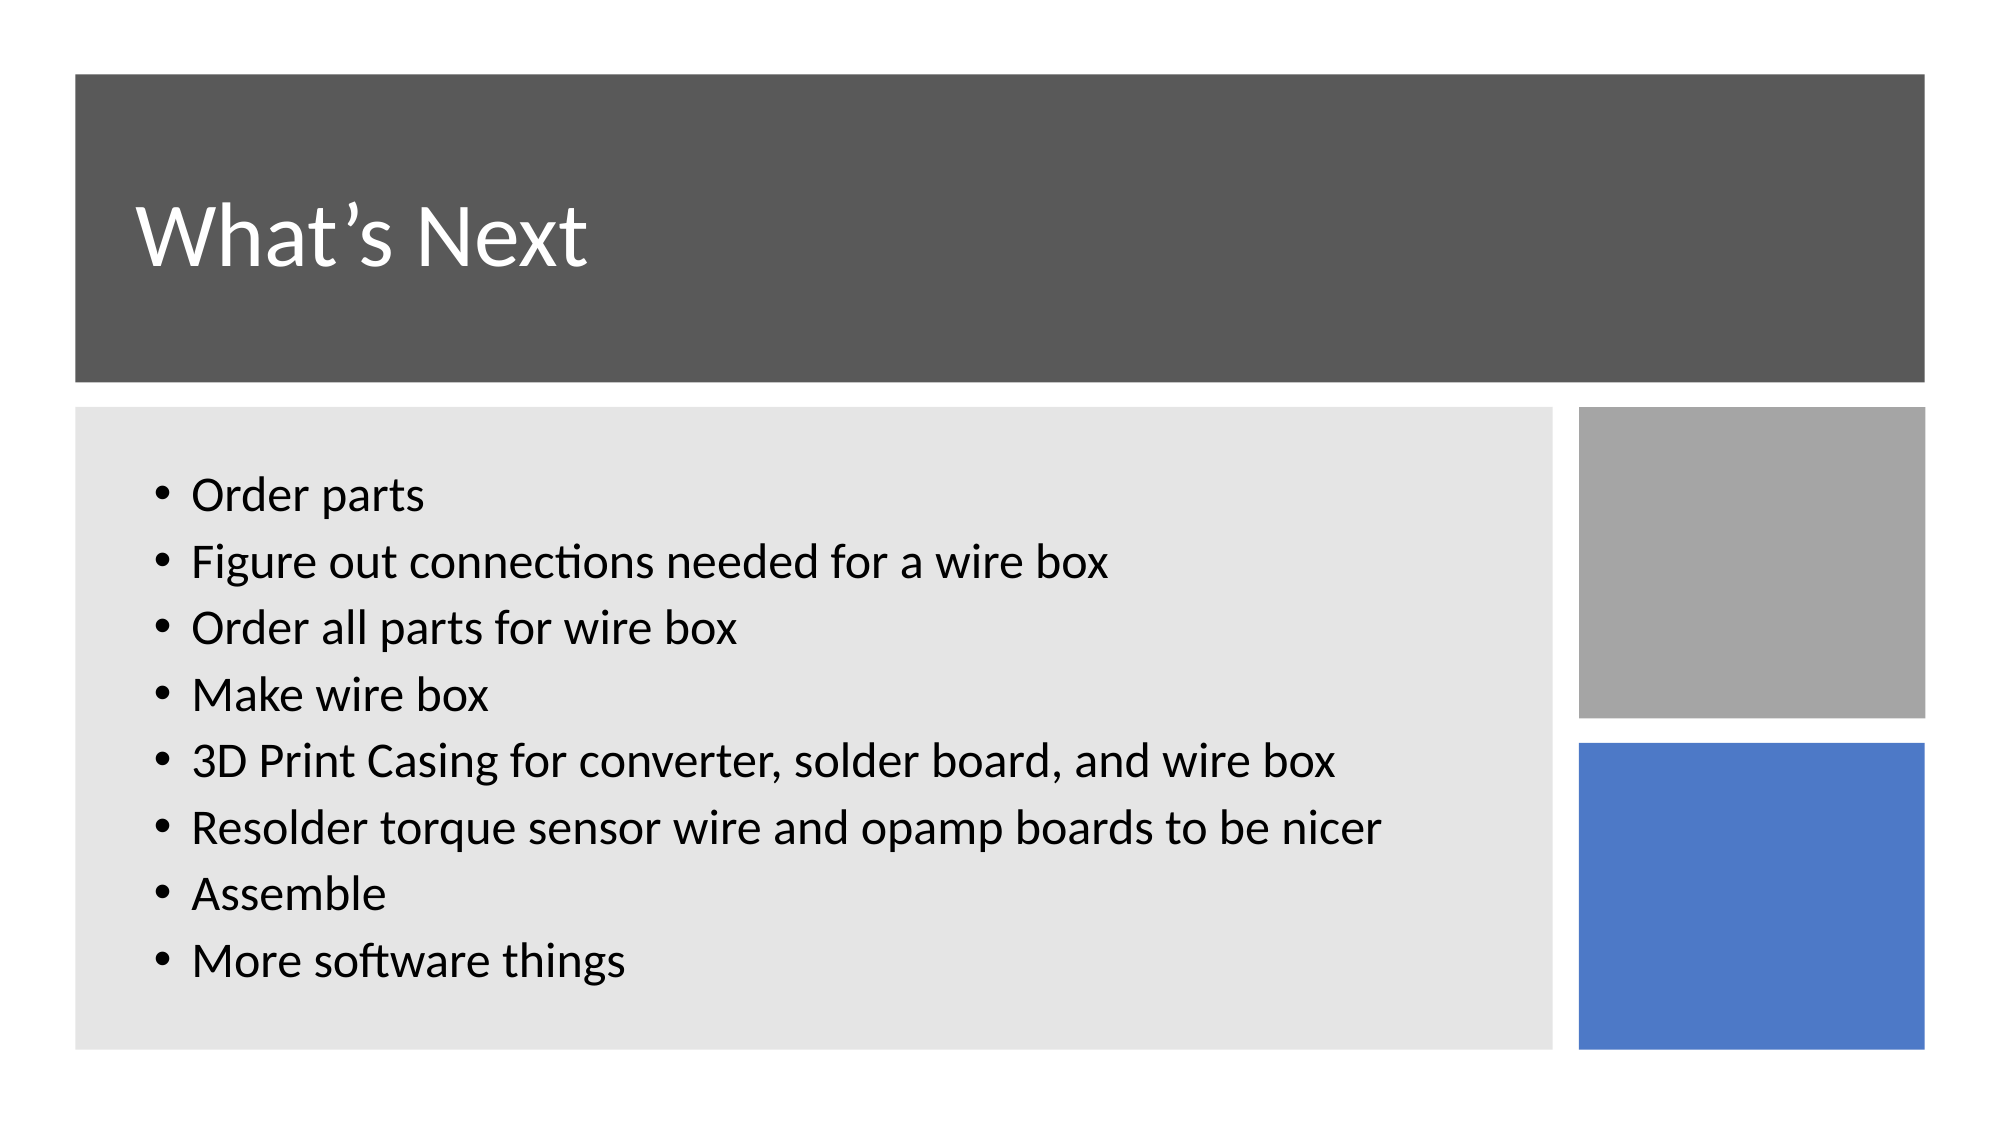

What’s Next

Order parts
Figure out connections needed for a wire box
Order all parts for wire box
Make wire box
3D Print Casing for converter, solder board, and wire box
Resolder torque sensor wire and opamp boards to be nicer
Assemble
More software things